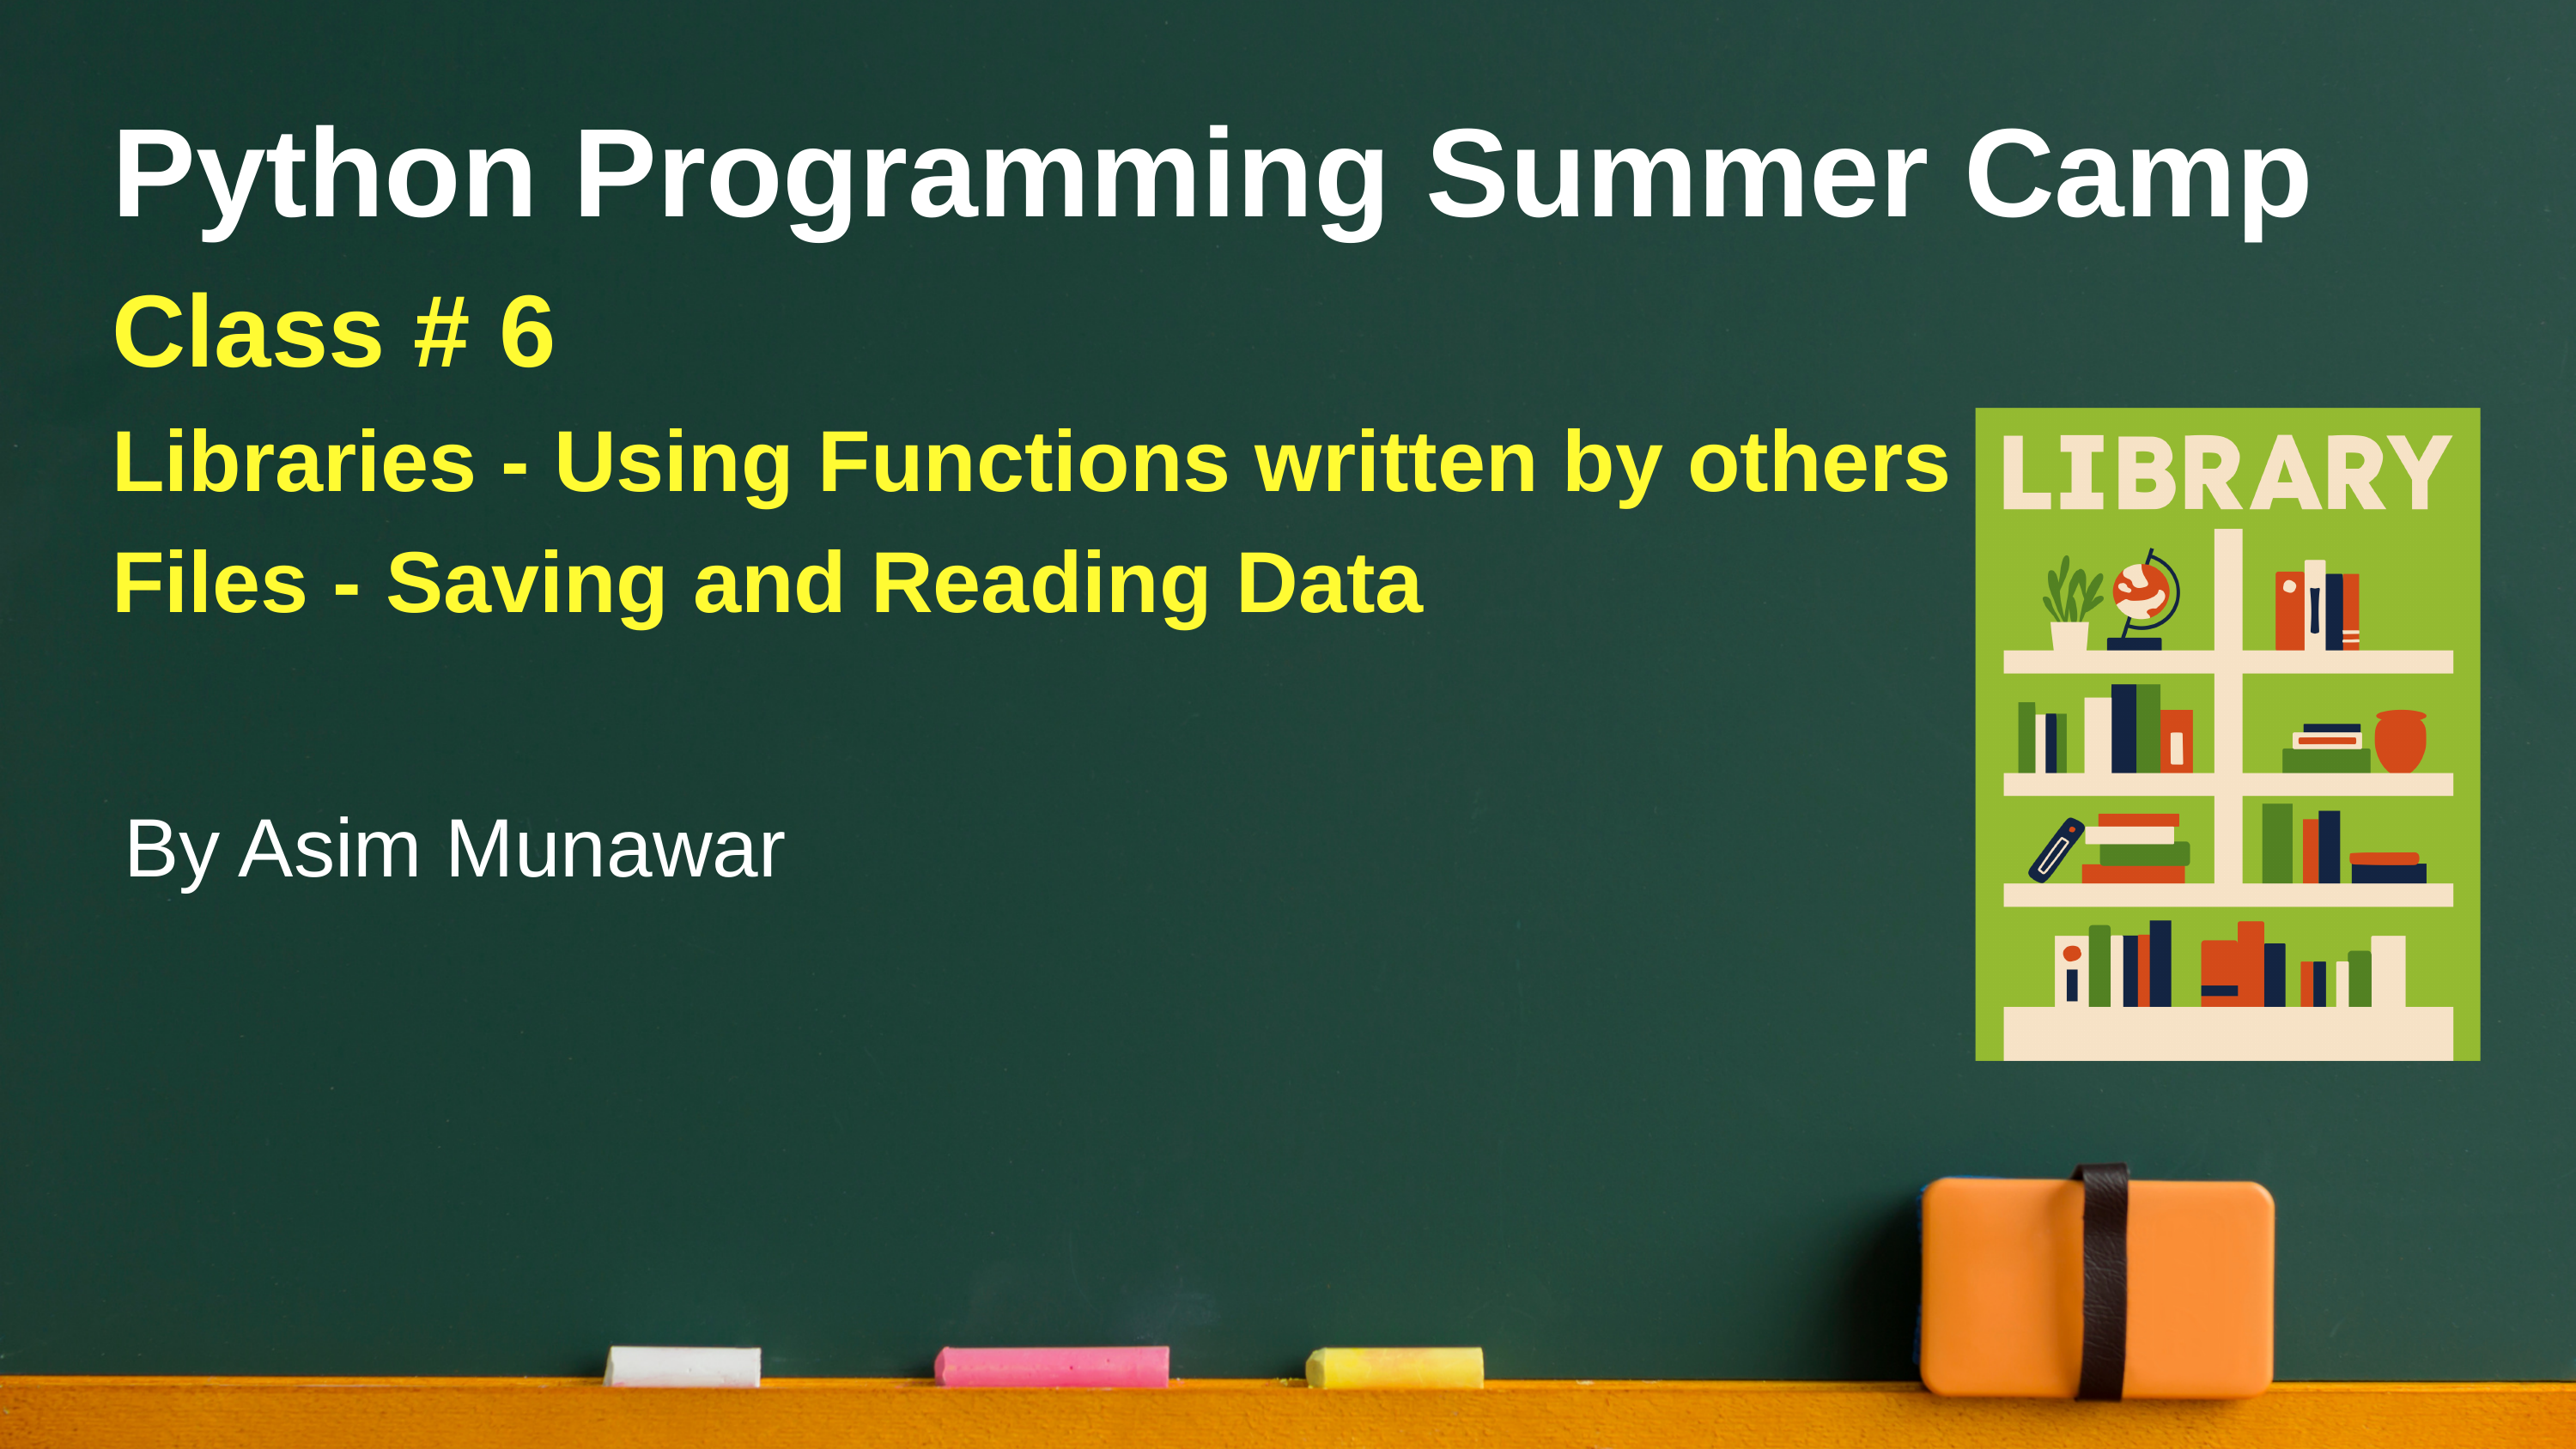

Python Programming Summer Camp
Class # 6
Libraries - Using Functions written by others
Files - Saving and Reading Data

By Asim Munawar